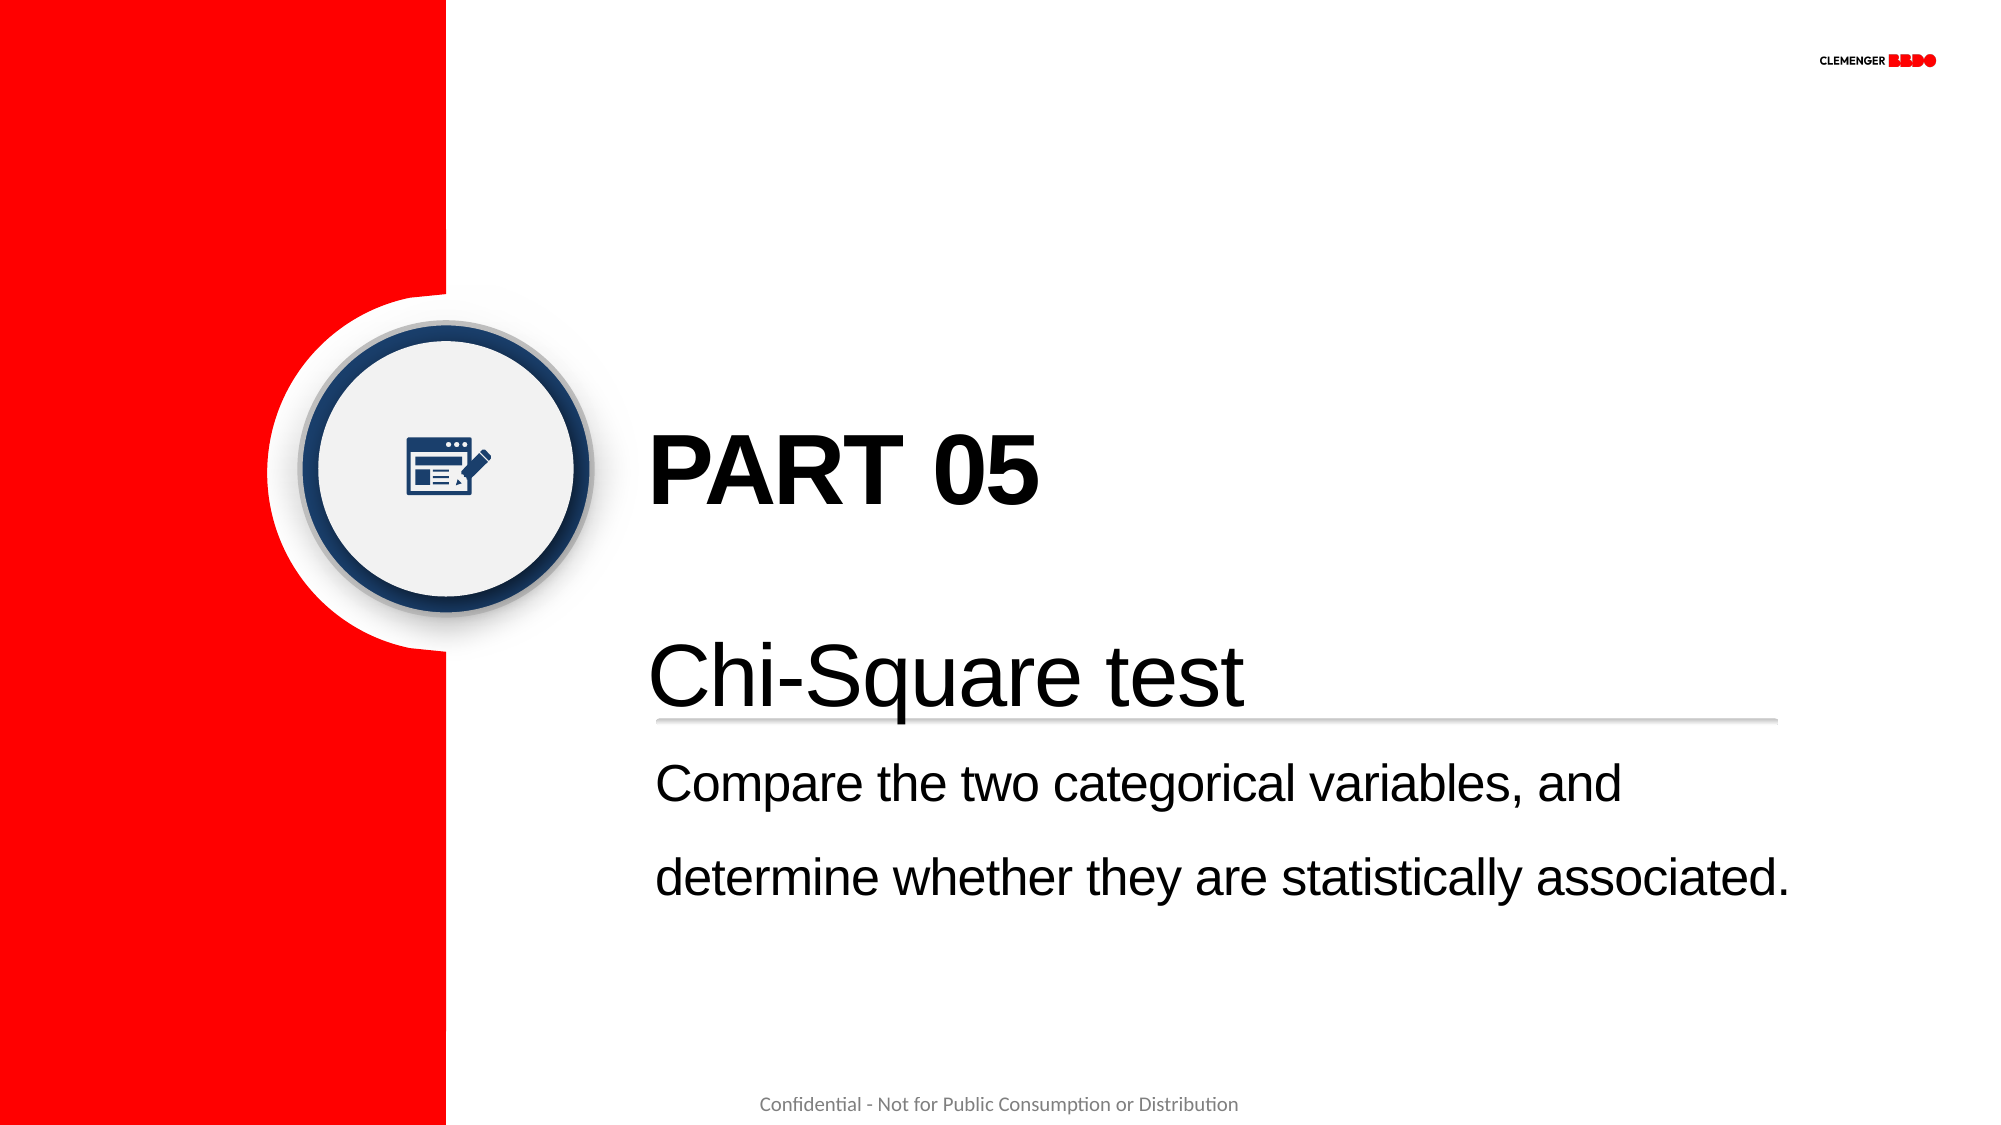

PART 05

Chi-Square test

Compare the two categorical variables, and determine whether they are statistically associated.